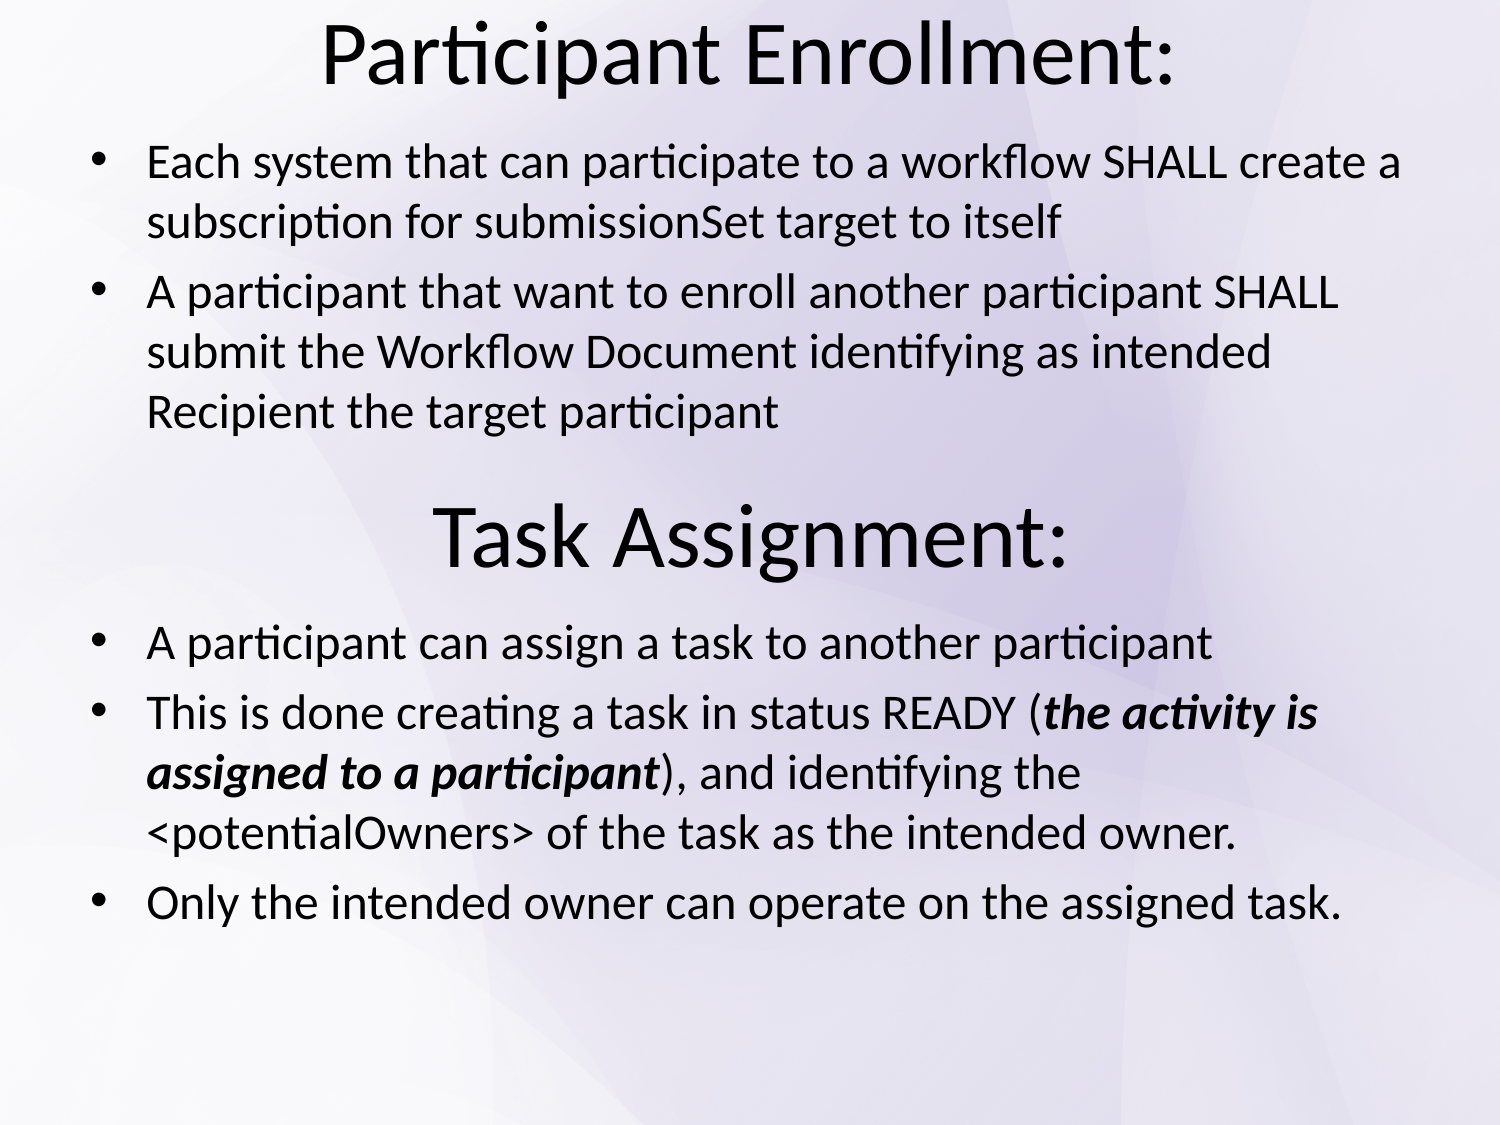

# Participant Enrollment:
Each system that can participate to a workflow SHALL create a subscription for submissionSet target to itself
A participant that want to enroll another participant SHALL submit the Workflow Document identifying as intended Recipient the target participant
Task Assignment:
A participant can assign a task to another participant
This is done creating a task in status READY (the activity is assigned to a participant), and identifying the <potentialOwners> of the task as the intended owner.
Only the intended owner can operate on the assigned task.